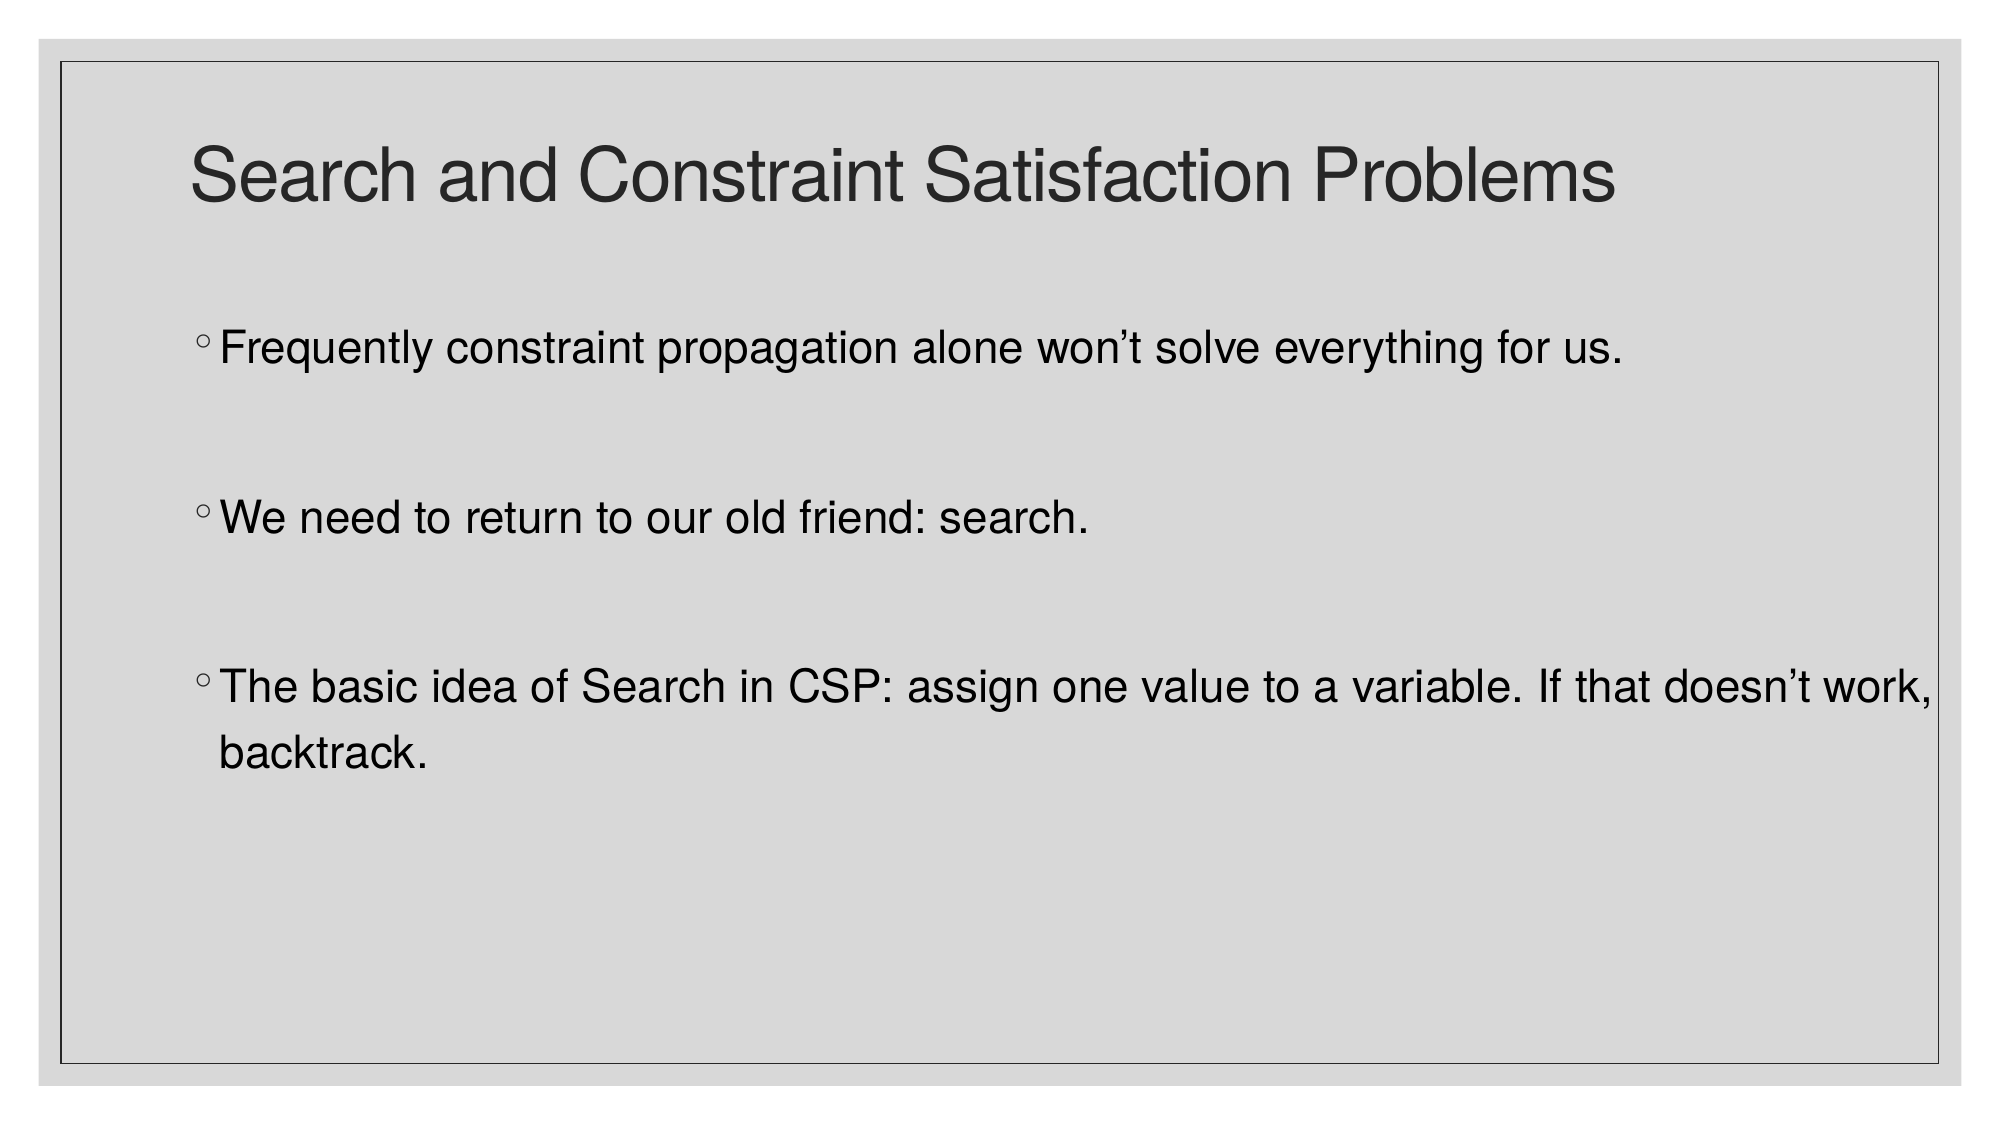

# Search and Constraint Satisfaction Problems
Frequently constraint propagation alone won’t solve everything for us.

We need to return to our old friend: search.

The basic idea of Search in CSP: assign one value to a variable. If that doesn’t work, backtrack.